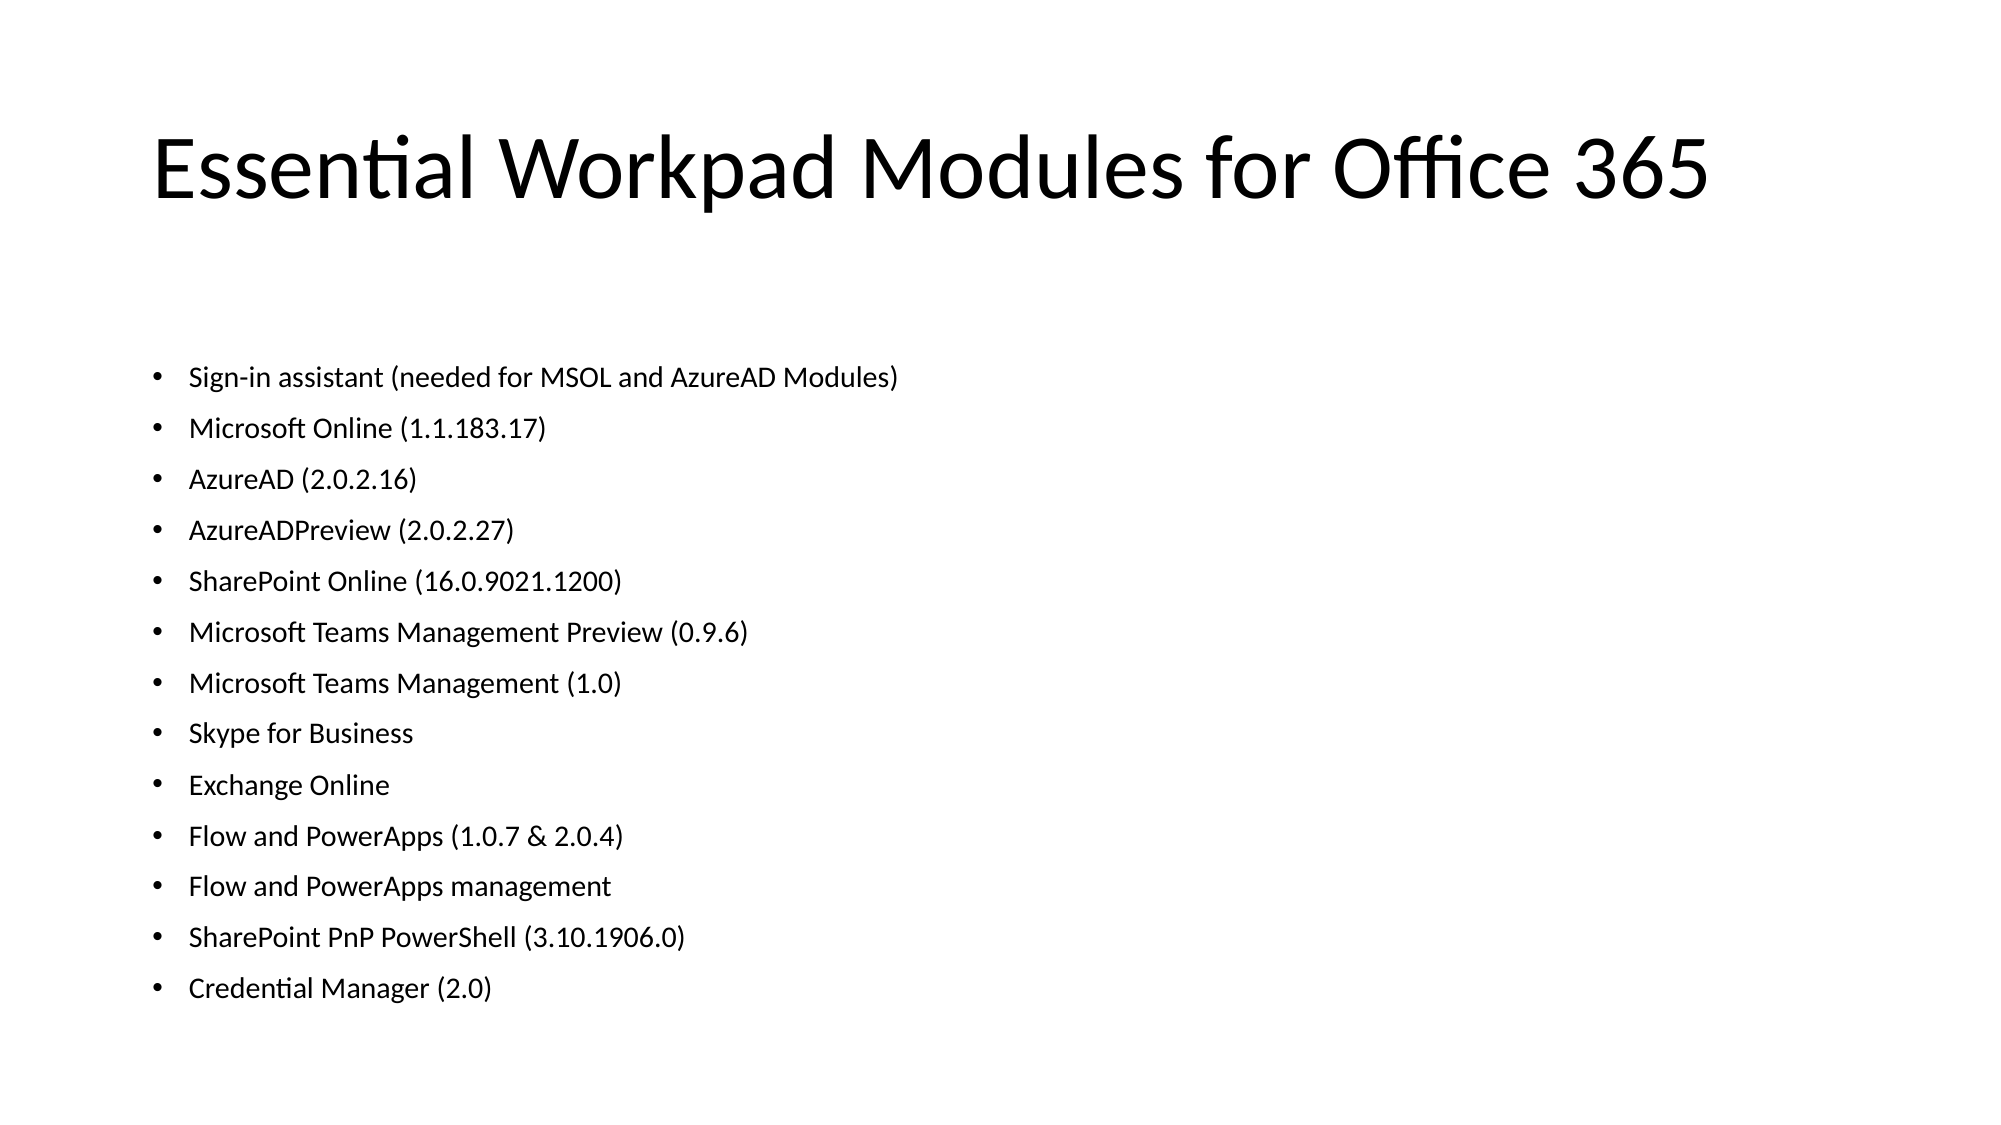

# Essential Workpad Modules for Office 365

Sign-in assistant (needed for MSOL and AzureAD Modules)
Microsoft Online (1.1.183.17)
AzureAD (2.0.2.16)
AzureADPreview (2.0.2.27)
SharePoint Online (16.0.9021.1200)
Microsoft Teams Management Preview (0.9.6) ​
Microsoft Teams Management (1.0)
Skype for Business
Exchange Online
Flow and PowerApps (1.0.7 & 2.0.4)
Flow and PowerApps management
SharePoint PnP PowerShell (3.10.1906.0)
Credential Manager (2.0)